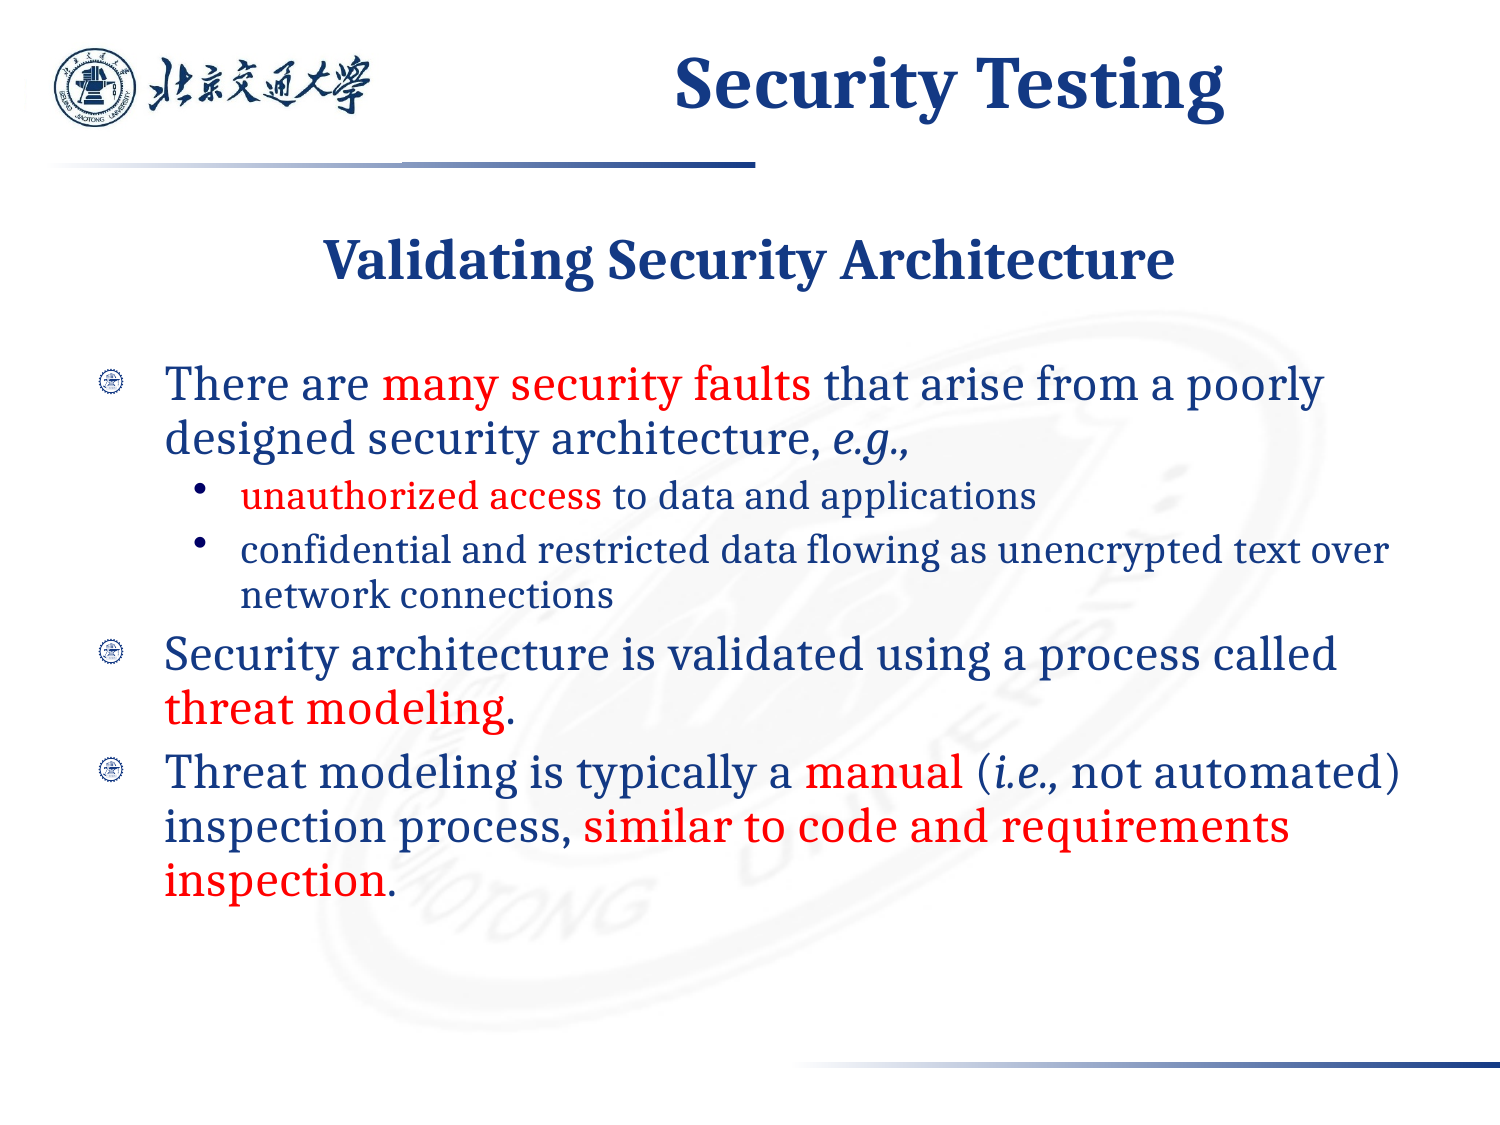

# Security Testing
Validating Security Architecture
There are many security faults that arise from a poorly designed security architecture, e.g.,
unauthorized access to data and applications
confidential and restricted data flowing as unencrypted text over network connections
Security architecture is validated using a process called threat modeling.
Threat modeling is typically a manual (i.e., not automated) inspection process, similar to code and requirements inspection.